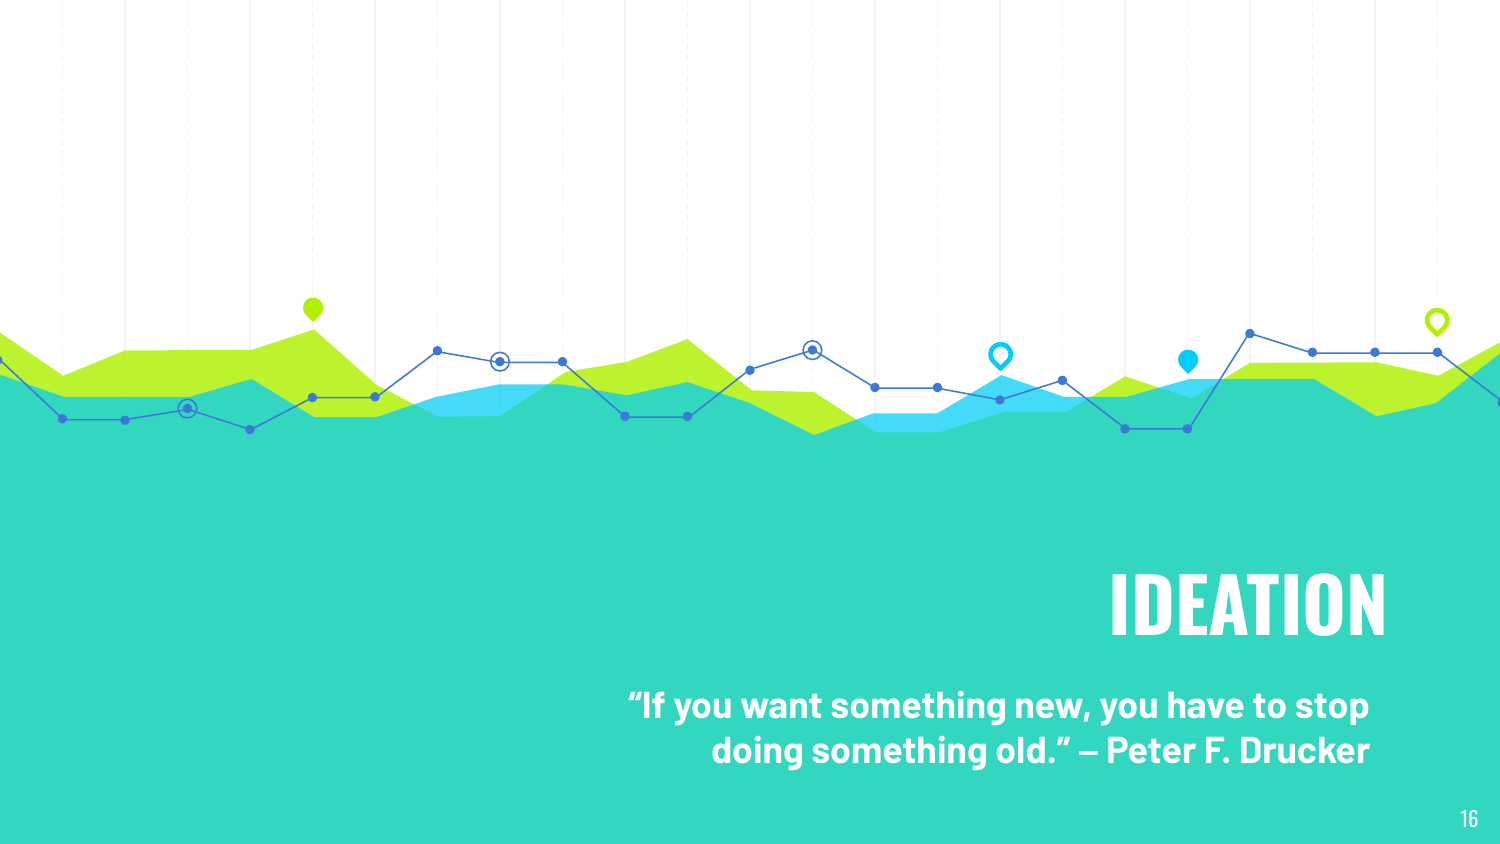

# IDEATION
“If you want something new, you have to stop doing something old.” – Peter F. Drucker
16